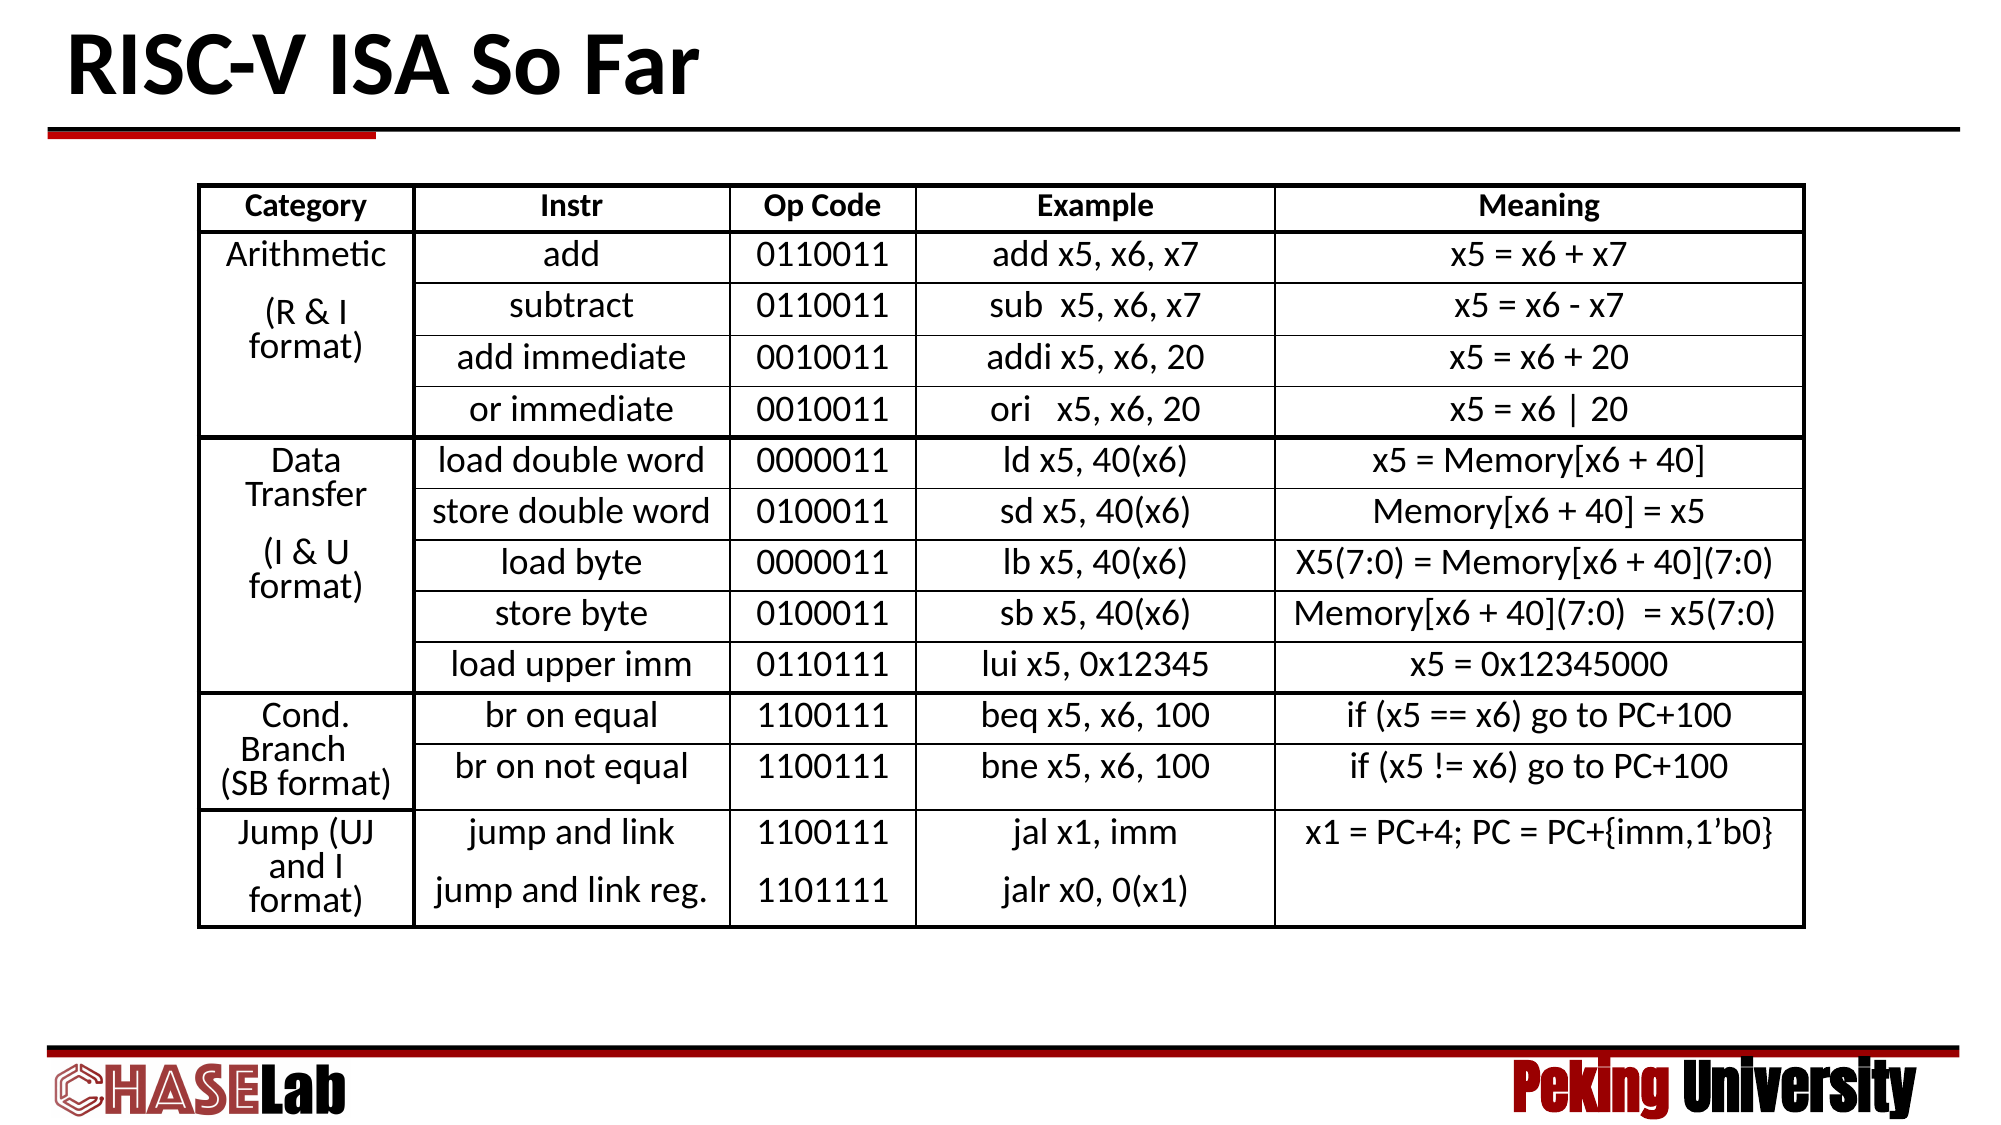

# RISC-V ISA So Far
| Category | Instr | Op Code | Example | Meaning |
| --- | --- | --- | --- | --- |
| Arithmetic (R & I format) | add | 0110011 | add x5, x6, x7 | x5 = x6 + x7 |
|  | subtract | 0110011 | sub x5, x6, x7 | x5 = x6 - x7 |
|  | add immediate | 0010011 | addi x5, x6, 20 | x5 = x6 + 20 |
|  | or immediate | 0010011 | ori x5, x6, 20 | x5 = x6 | 20 |
| Data Transfer (I & U format) | load double word | 0000011 | ld x5, 40(x6) | x5 = Memory[x6 + 40] |
|  | store double word | 0100011 | sd x5, 40(x6) | Memory[x6 + 40] = x5 |
|  | load byte | 0000011 | lb x5, 40(x6) | X5(7:0) = Memory[x6 + 40](7:0) |
|  | store byte | 0100011 | sb x5, 40(x6) | Memory[x6 + 40](7:0) = x5(7:0) |
|  | load upper imm | 0110111 | lui x5, 0x12345 | x5 = 0x12345000 |
| Cond. Branch (SB format) | br on equal | 1100111 | beq x5, x6, 100 | if (x5 == x6) go to PC+100 |
|  | br on not equal | 1100111 | bne x5, x6, 100 | if (x5 != x6) go to PC+100 |
| Jump (UJ and I format) | jump and link jump and link reg. | 1100111 1101111 | jal x1, imm jalr x0, 0(x1) | x1 = PC+4; PC = PC+{imm,1’b0} |